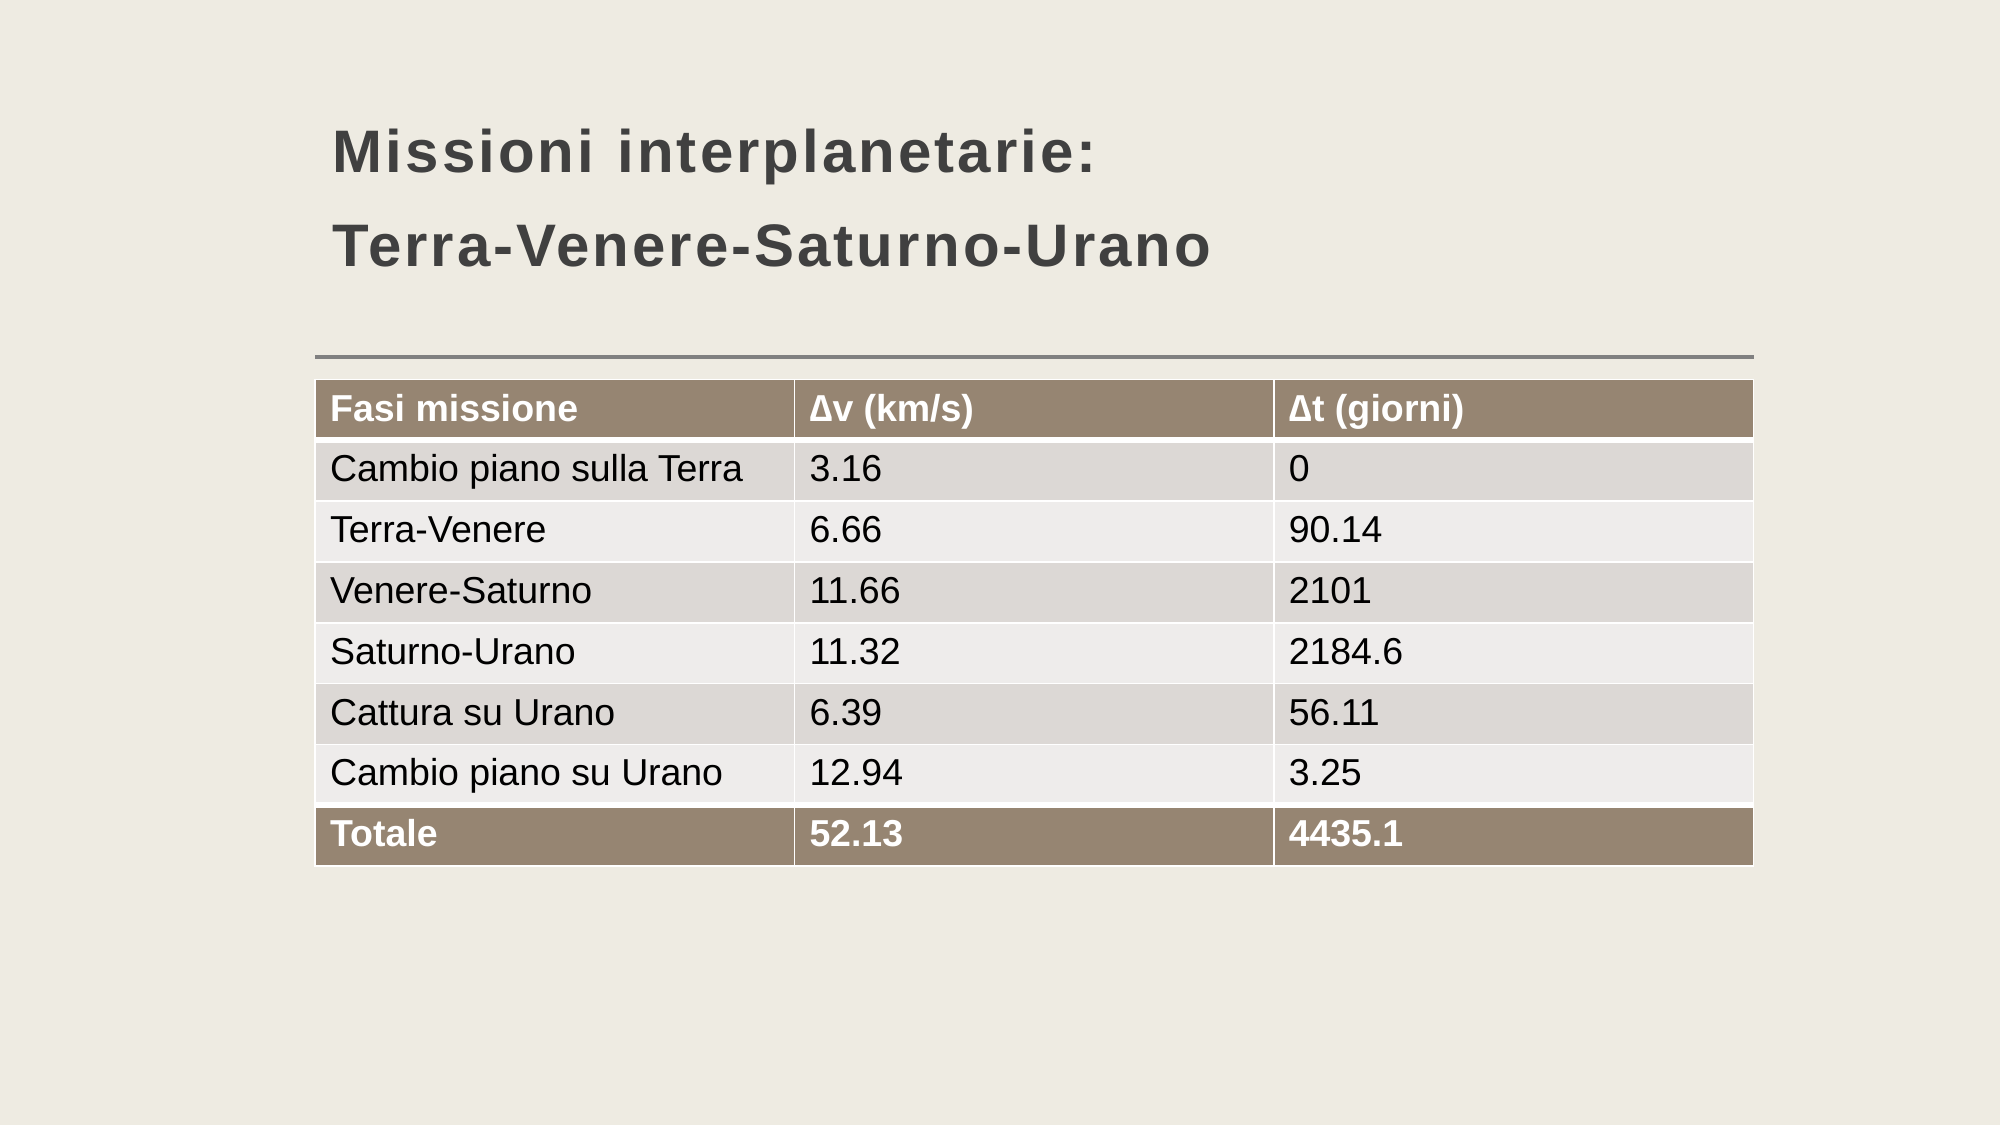

# Missioni interplanetarie: Terra-Venere-Saturno-Urano
| Fasi missione | ∆v (km/s) | ∆t (giorni) |
| --- | --- | --- |
| Cambio piano sulla Terra | 3.16 | 0 |
| Terra-Venere | 6.66 | 90.14 |
| Venere-Saturno | 11.66 | 2101 |
| Saturno-Urano | 11.32 | 2184.6 |
| Cattura su Urano | 6.39 | 56.11 |
| Cambio piano su Urano | 12.94 | 3.25 |
| Totale | 52.13 | 4435.1 |